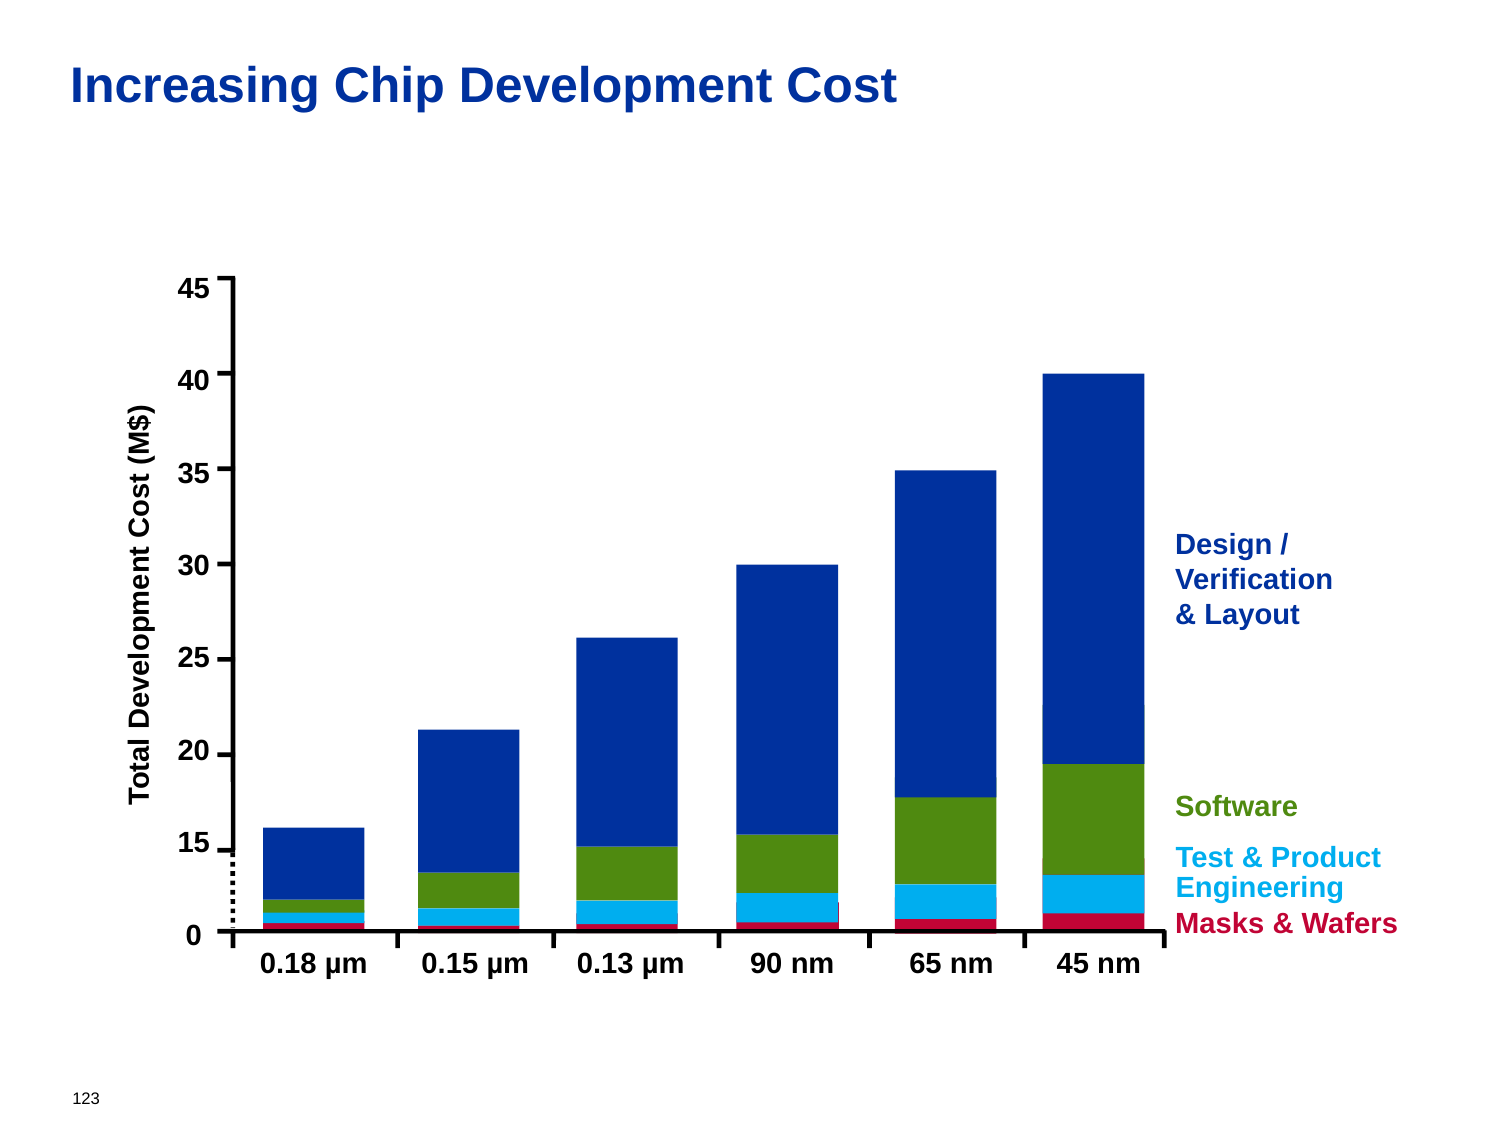

Increasing Chip Development Cost
45

40

35

Design /
Verification
& Layout
30

Total Development Cost (M$)
25

20

Software
15
Test & Product
Engineering

Masks & Wafers
0

0.18 µm
0.15 µm
0.13 µm
90 nm
65 nm
45 nm

123